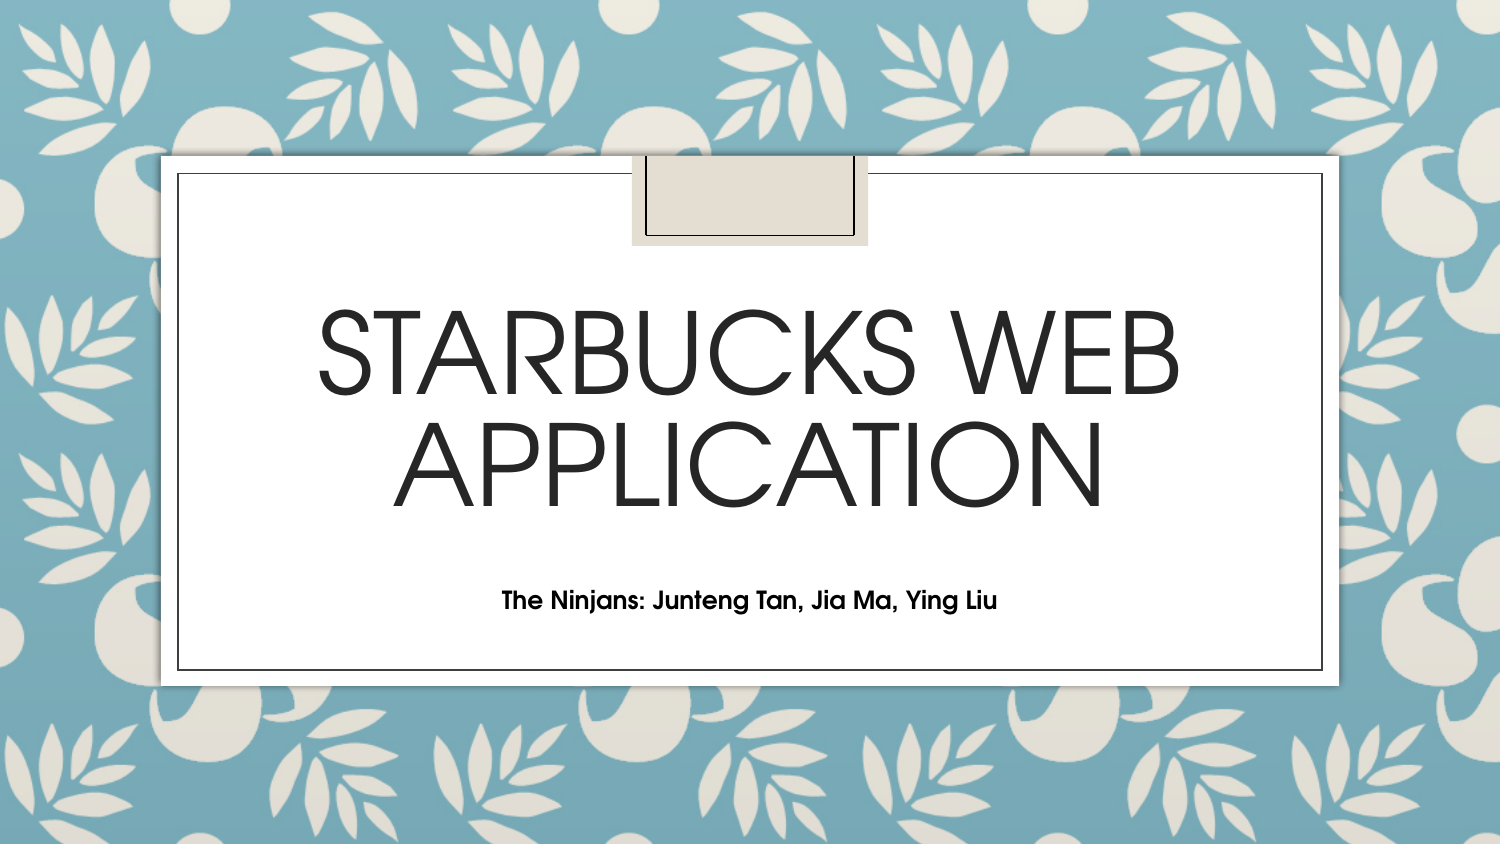

# STARBUCKS WEB APPLICATION
The Ninjans: Junteng Tan, Jia Ma, Ying Liu